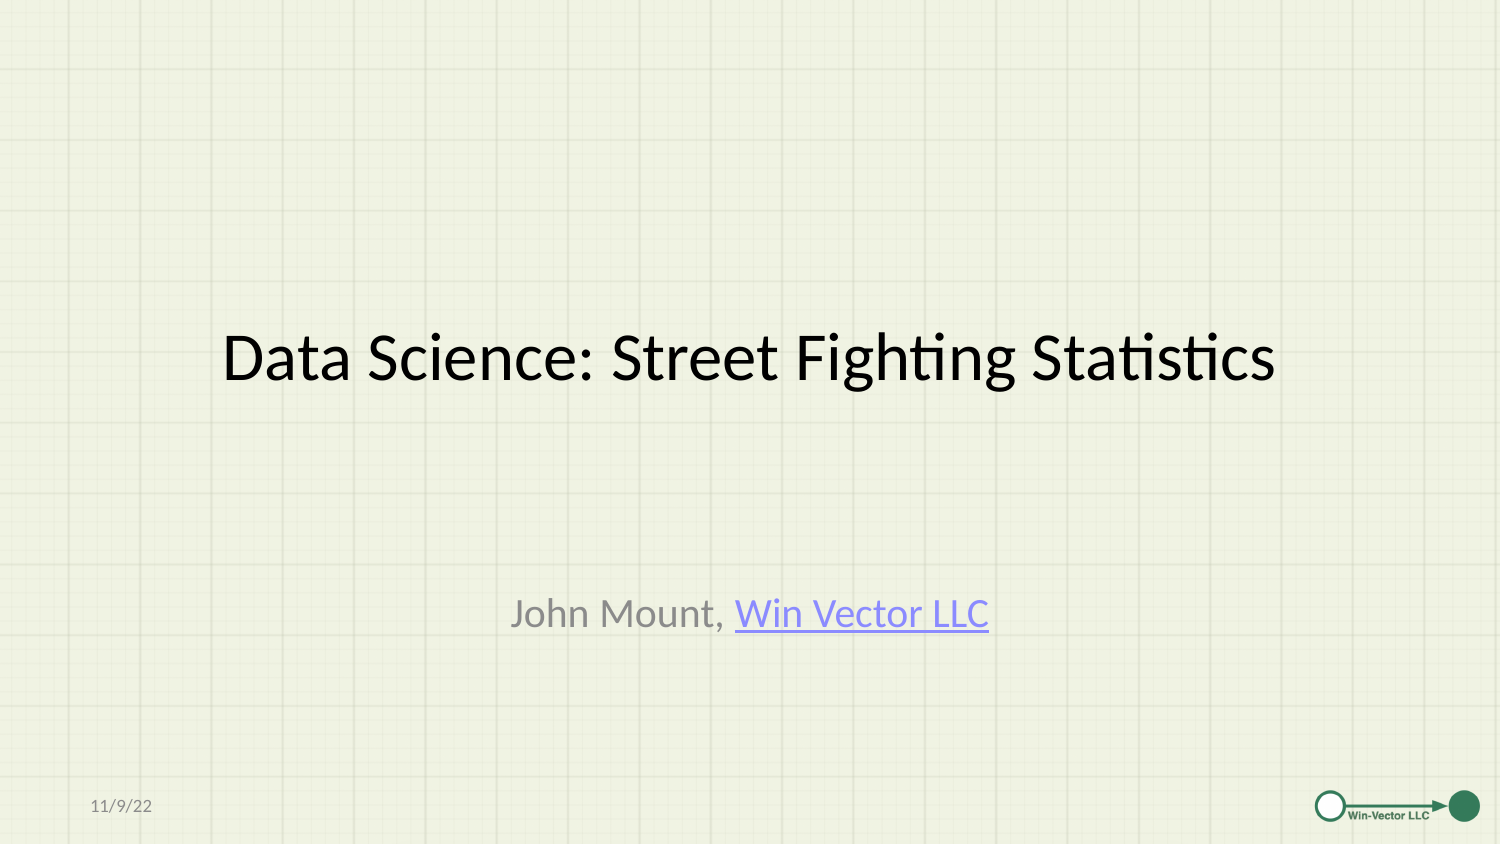

# Data Science: Street Fighting Statistics
John Mount, Win Vector LLC
11/9/22